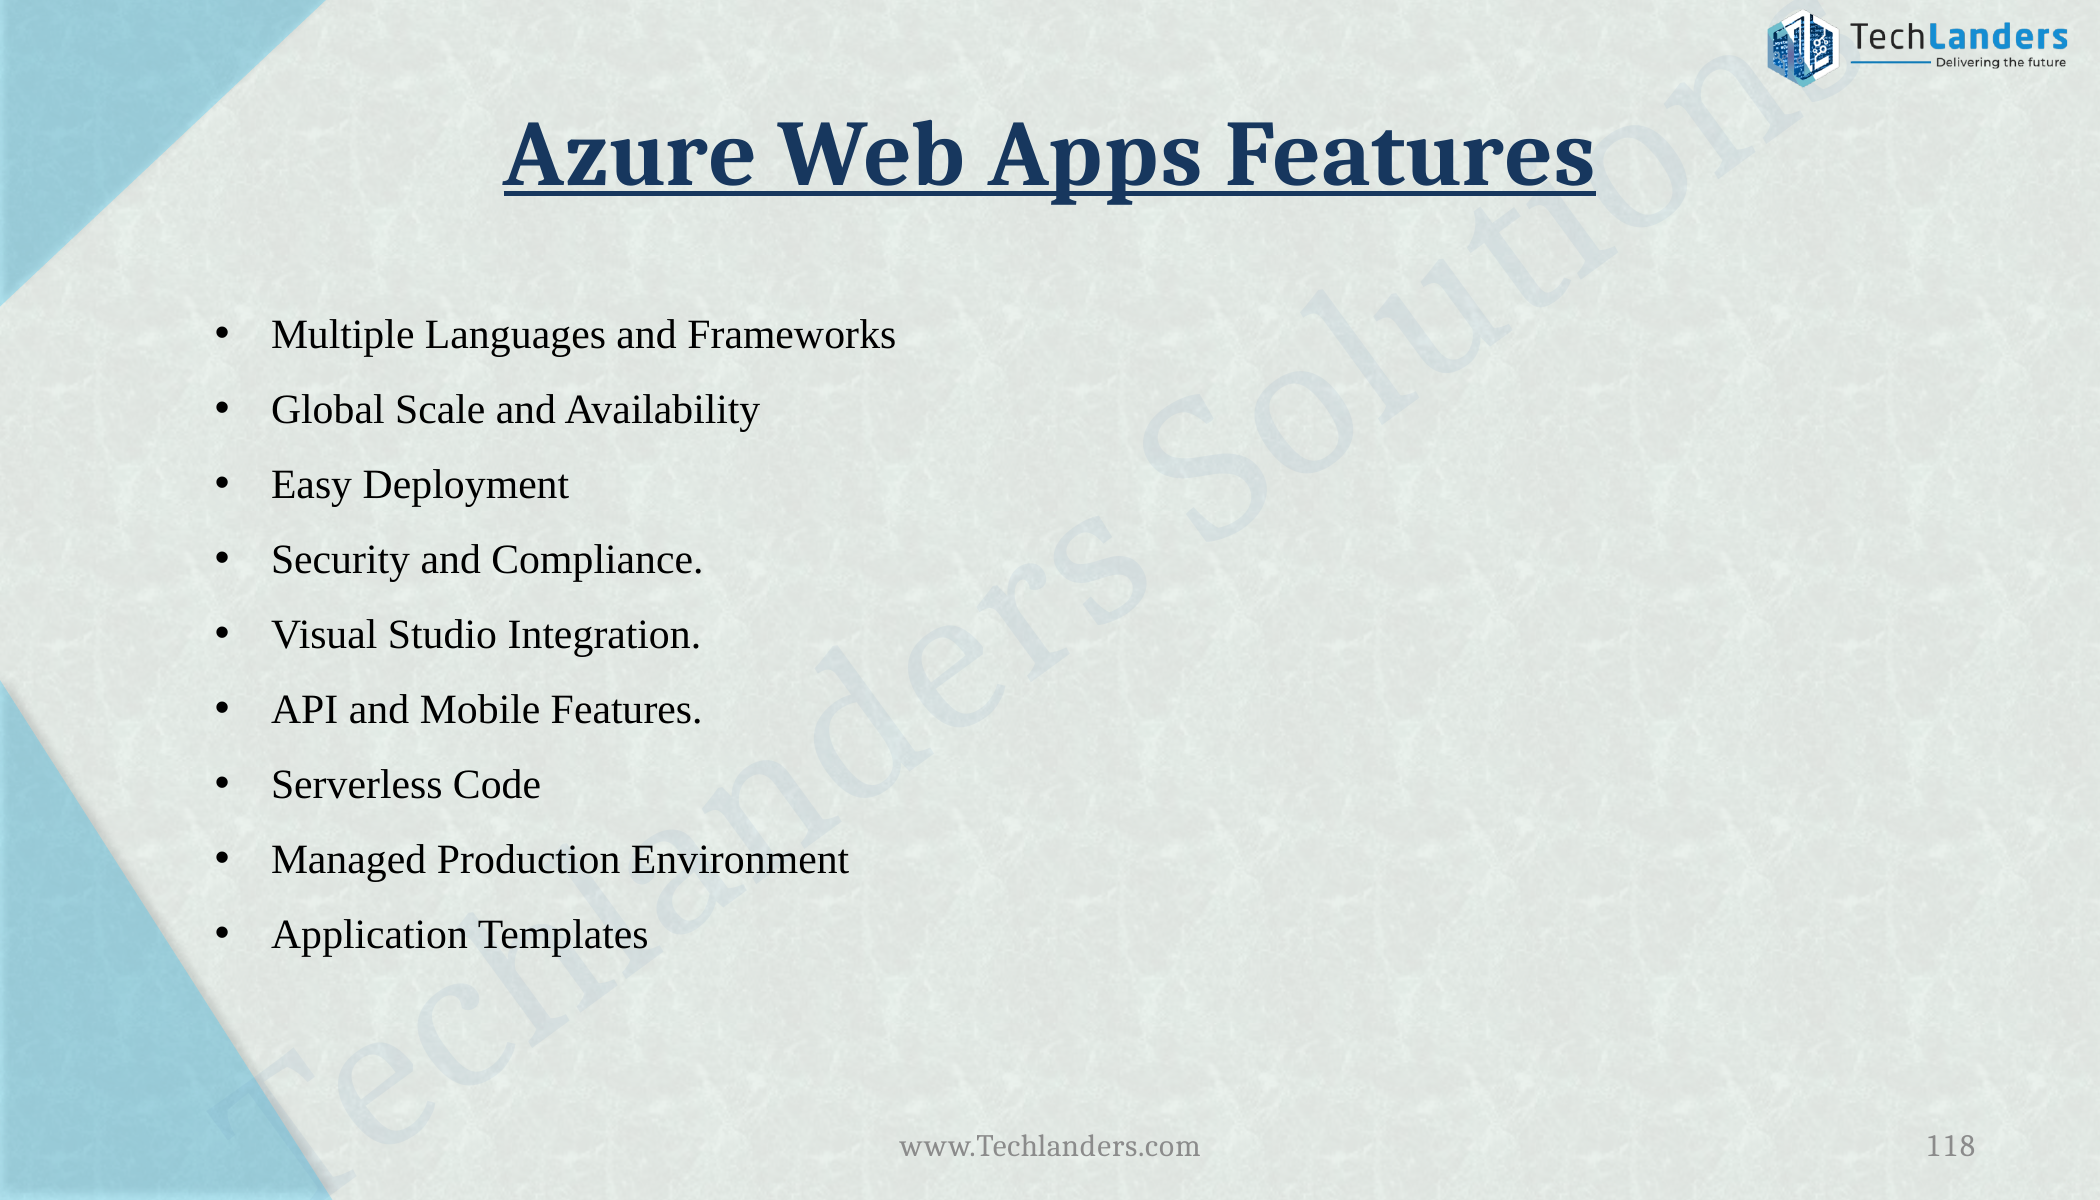

# Azure Web Apps Features
Multiple Languages and Frameworks
Global Scale and Availability
Easy Deployment
Security and Compliance.
Visual Studio Integration.
API and Mobile Features.
Serverless Code
Managed Production Environment
Application Templates
www.Techlanders.com
118